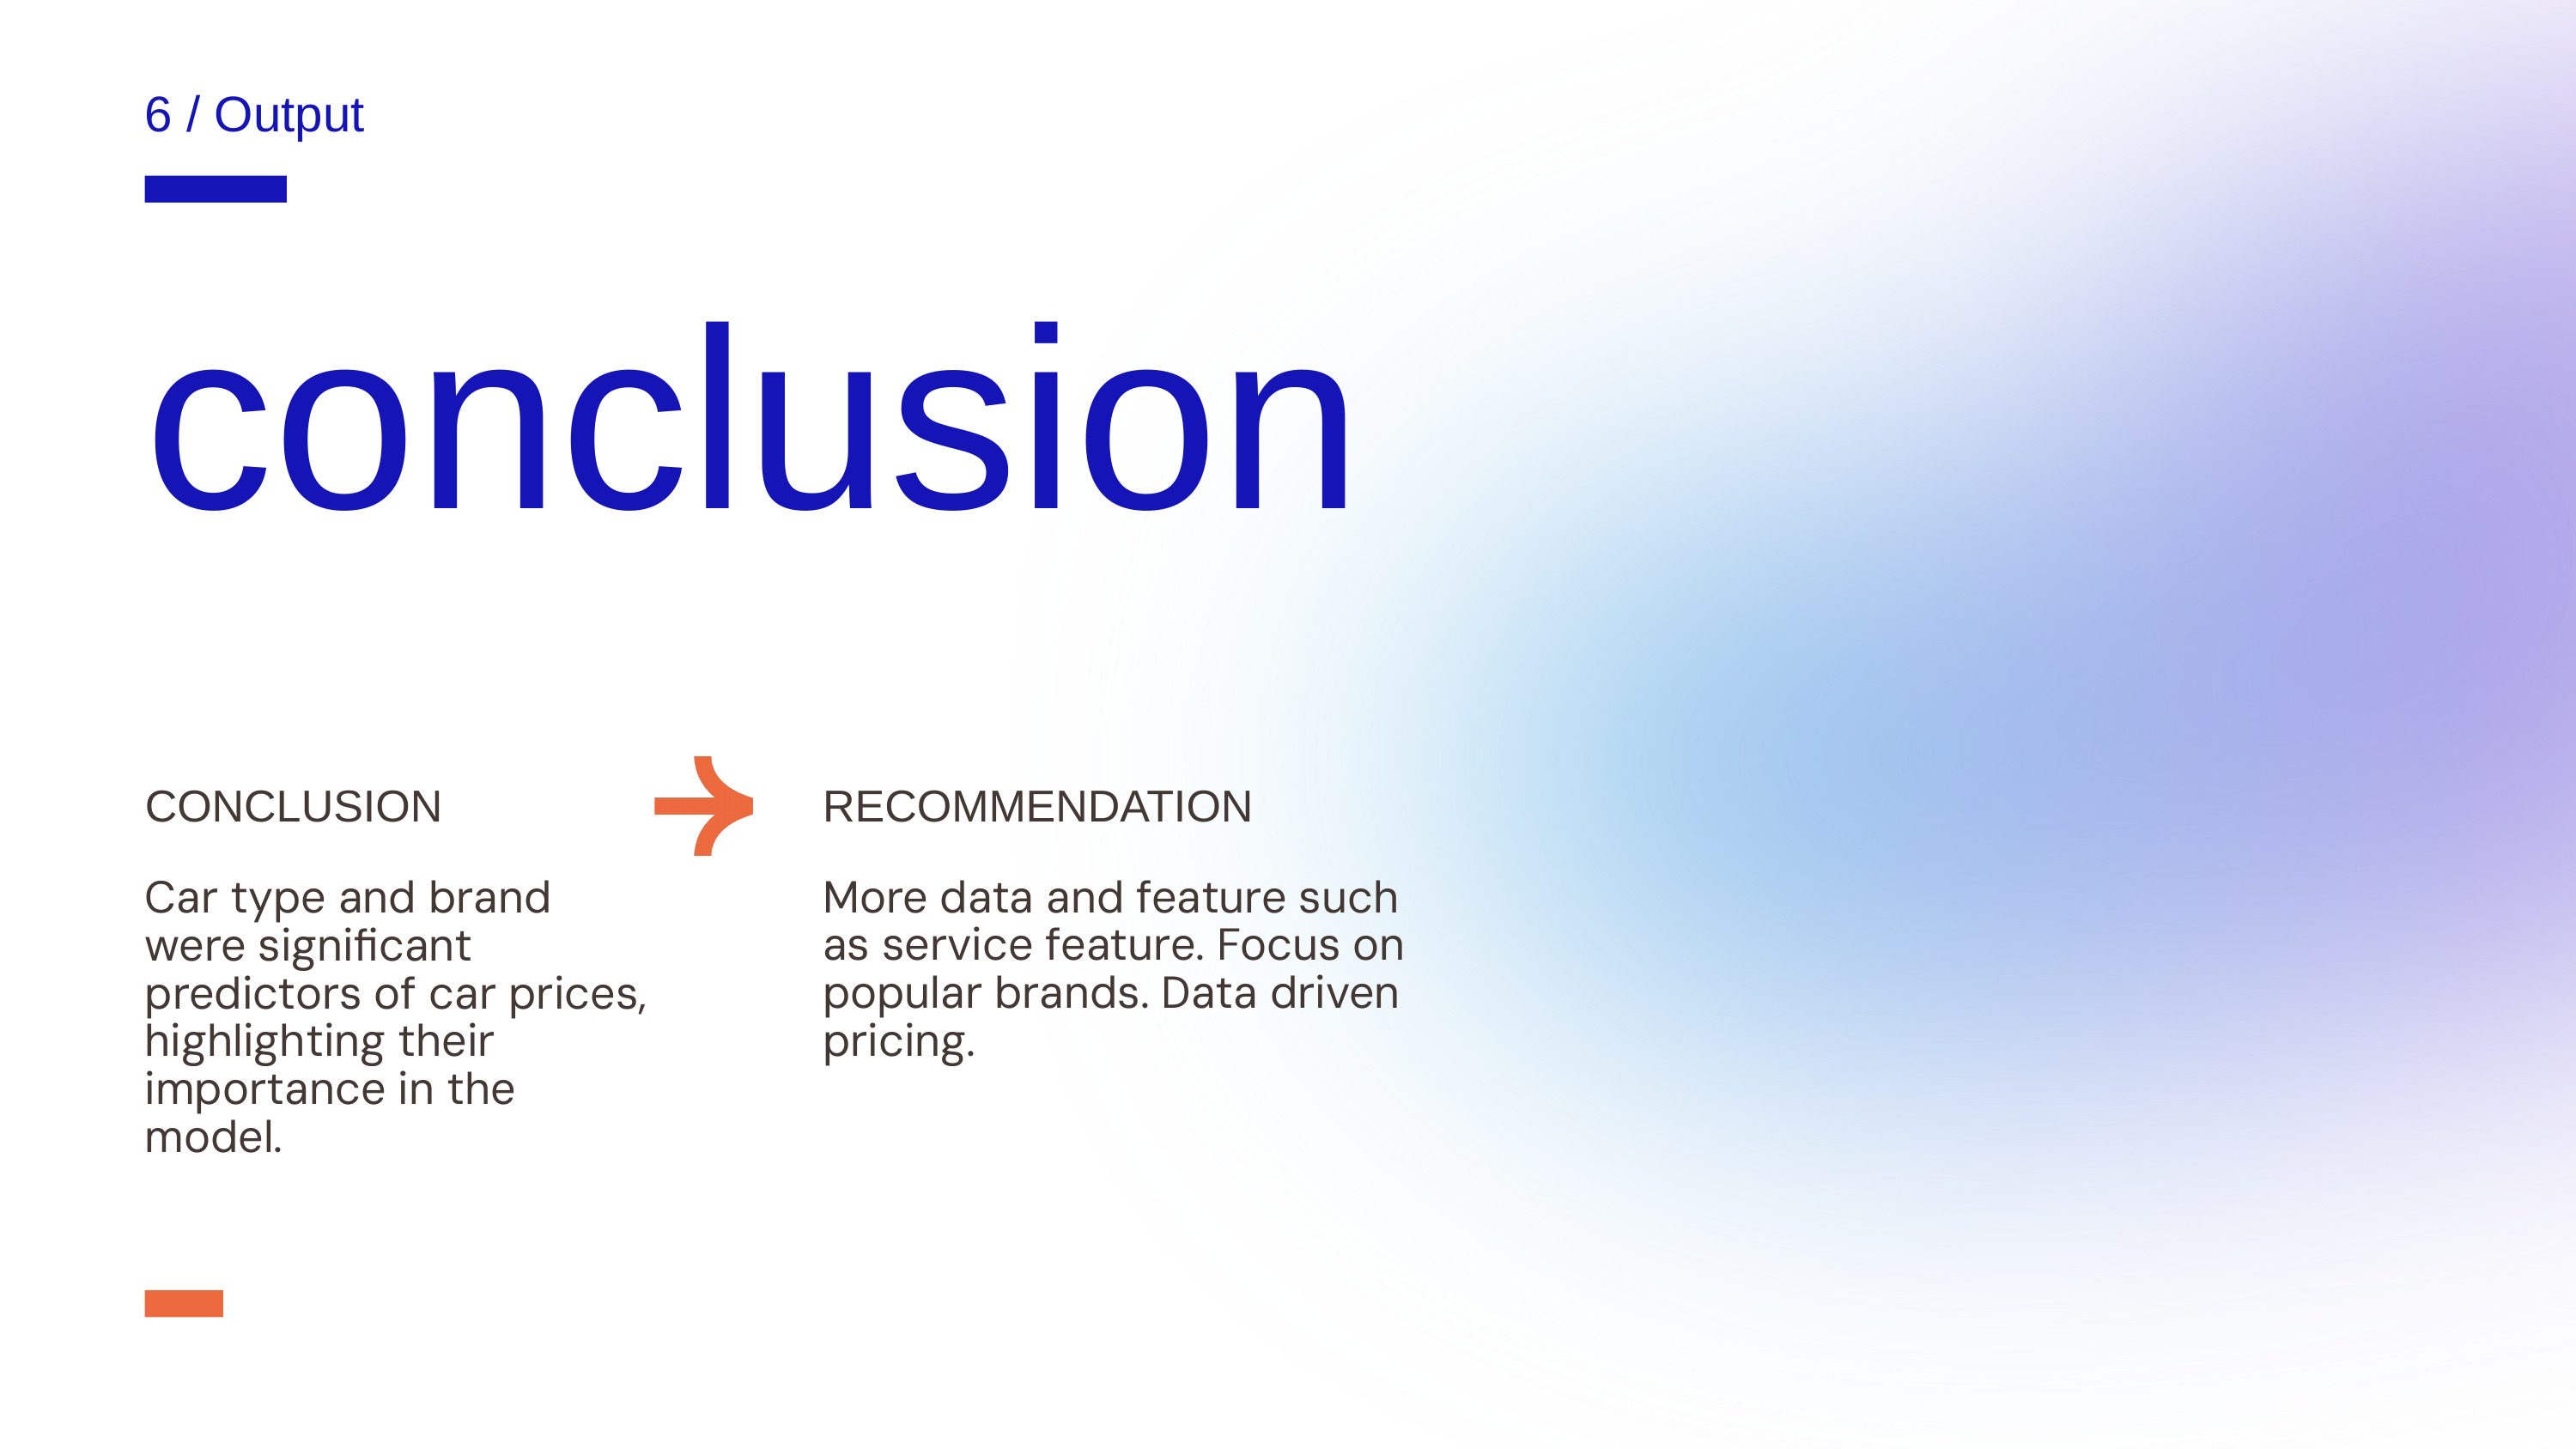

6 / Output

conclusion

CONCLUSION
RECOMMENDATION
More data and feature such as service feature. Focus on popular brands. Data driven pricing.
Car type and brand were significant predictors of car prices, highlighting their importance in the model.